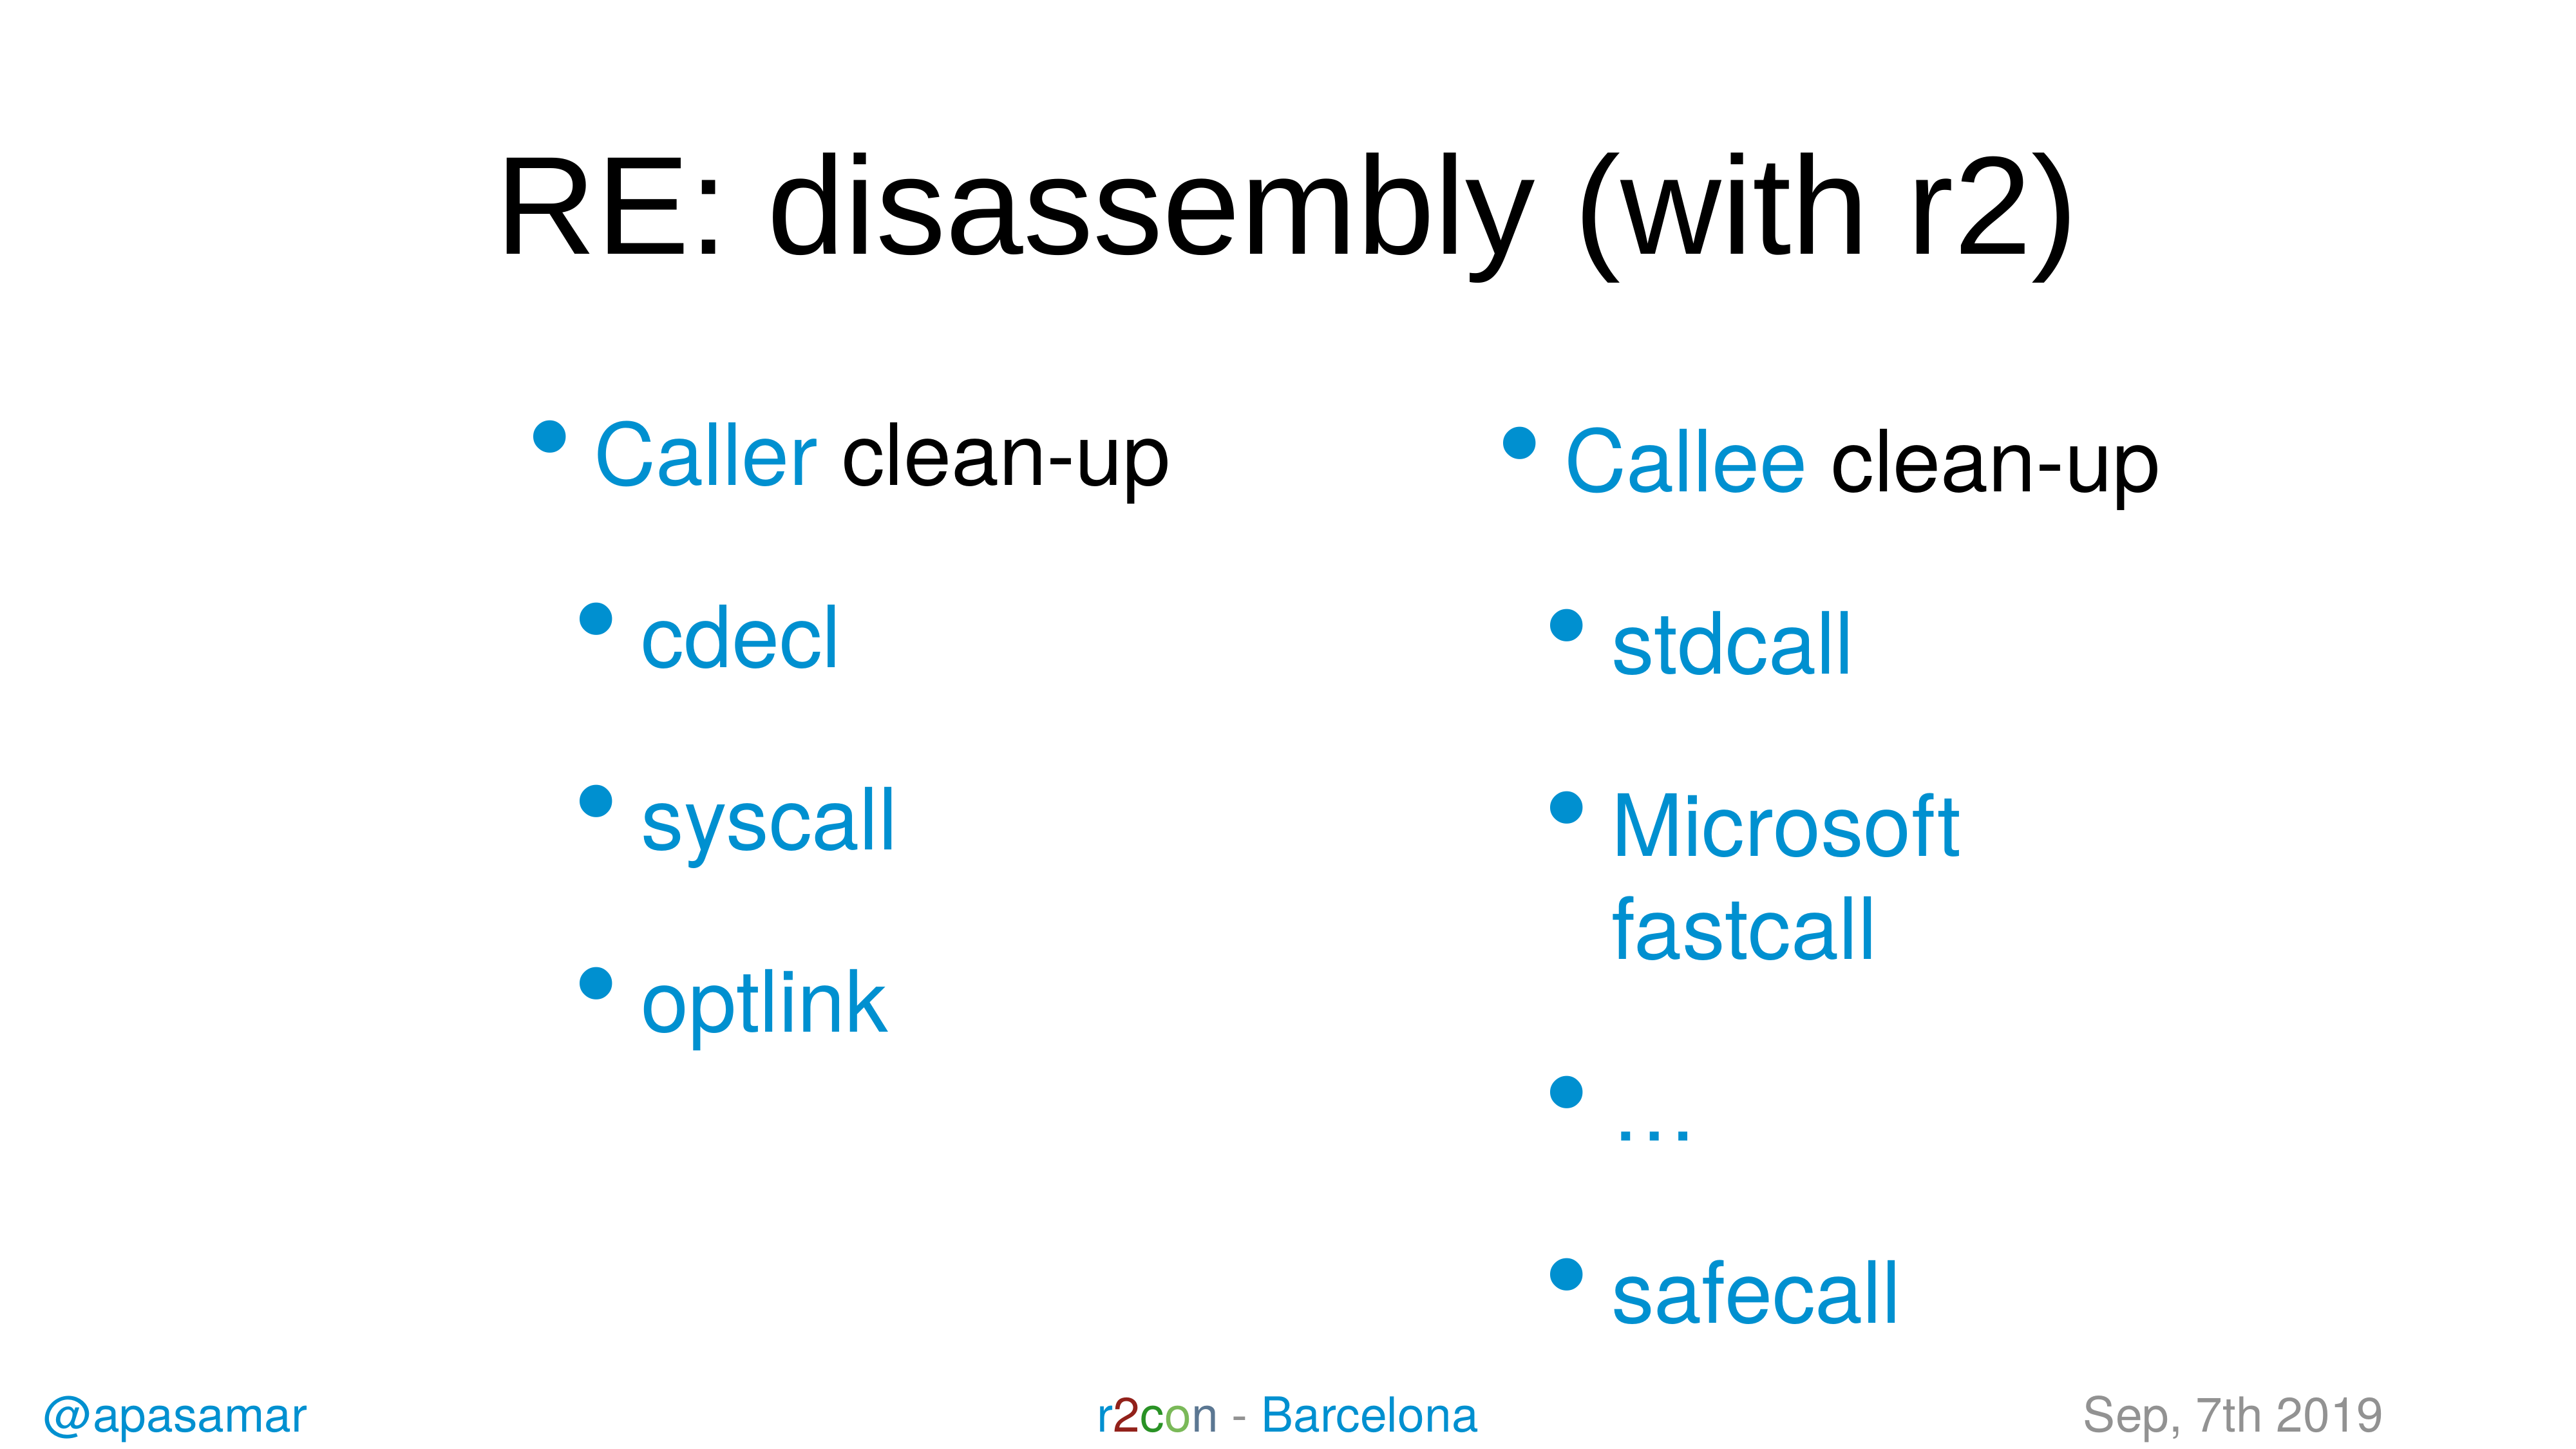

# RE: disassembly (with r2)
Caller clean-up
cdecl
syscall
optlink
Callee clean-up
stdcall
Microsoft fastcall
…
safecall
54